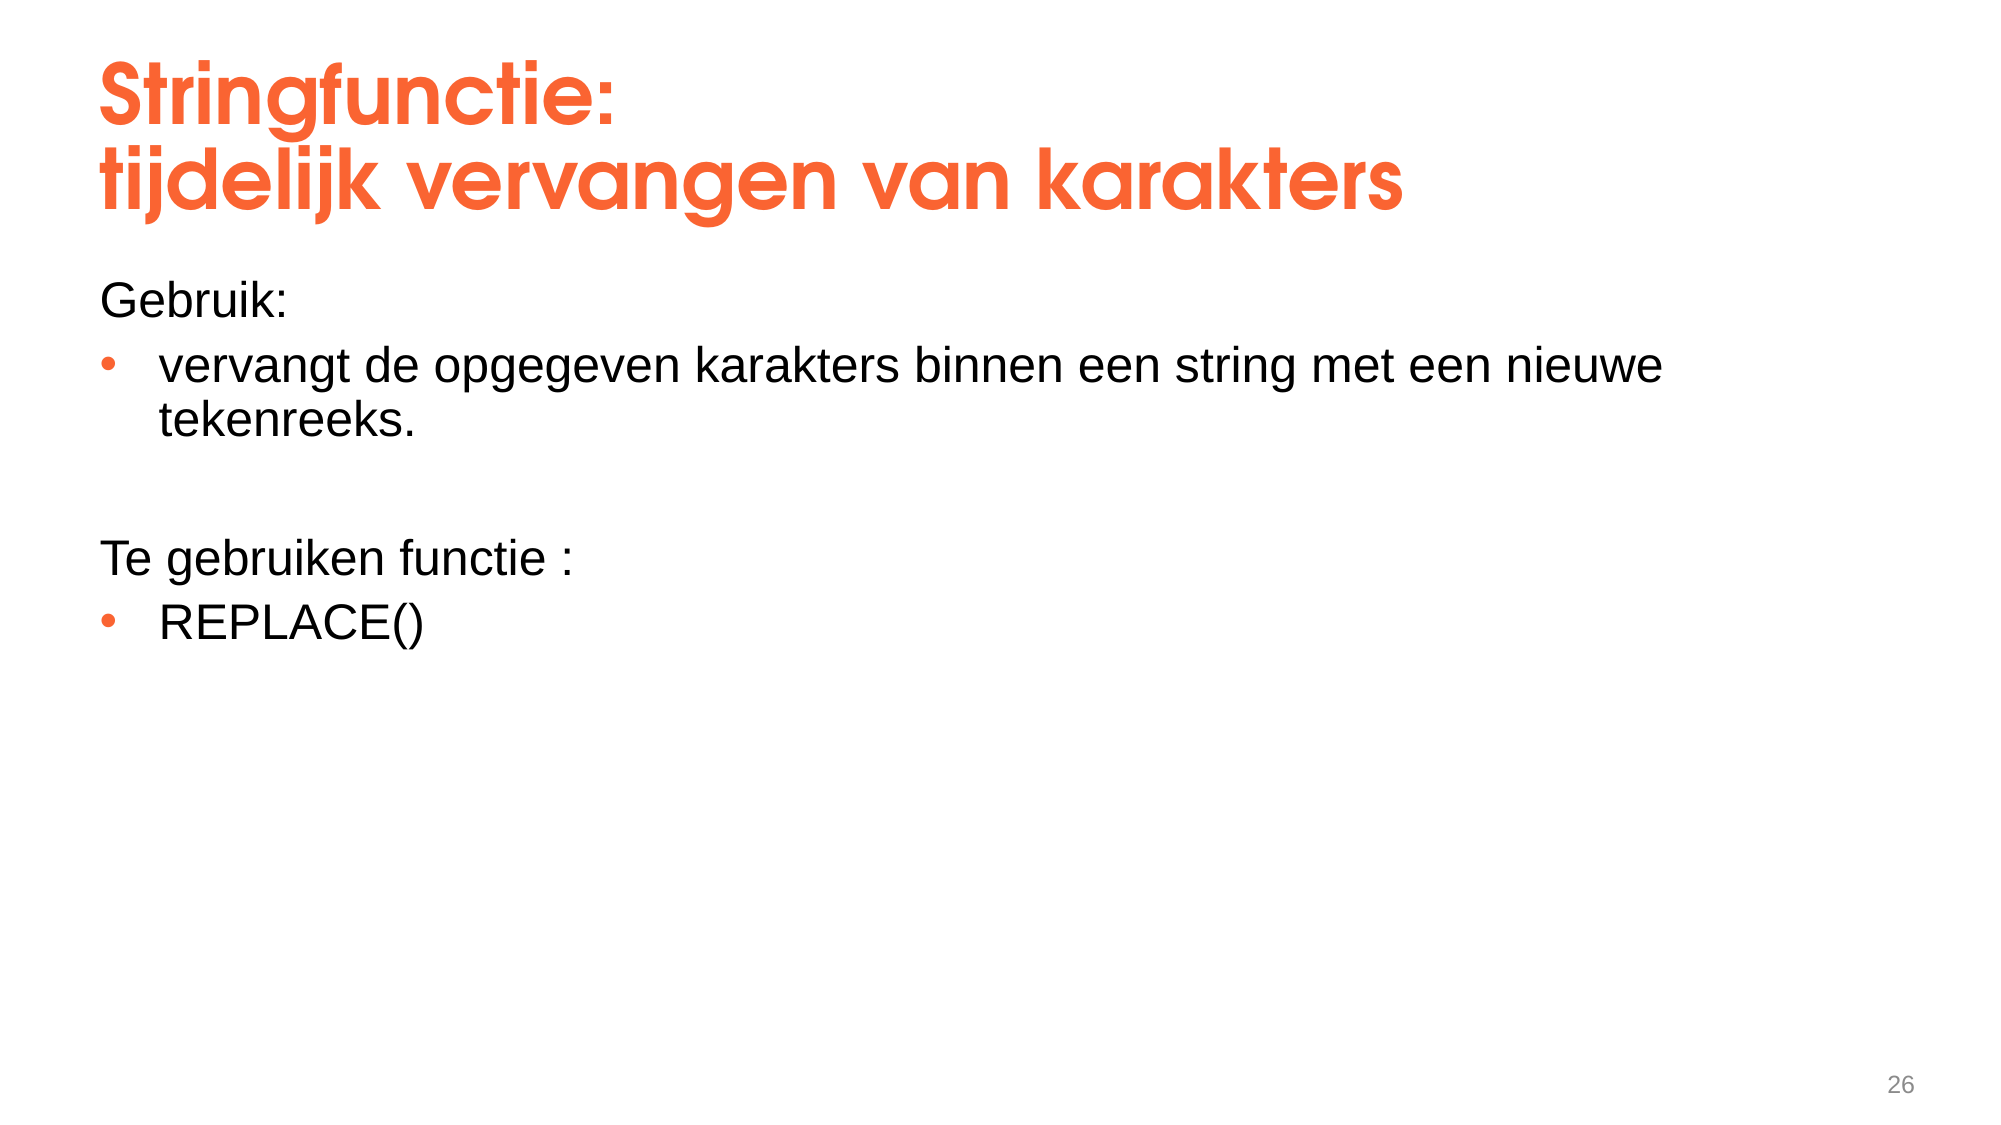

# Stringfunctie: tijdelijk vervangen van karakters
Gebruik:
vervangt de opgegeven karakters binnen een string met een nieuwe tekenreeks.

Te gebruiken functie :
REPLACE()
26